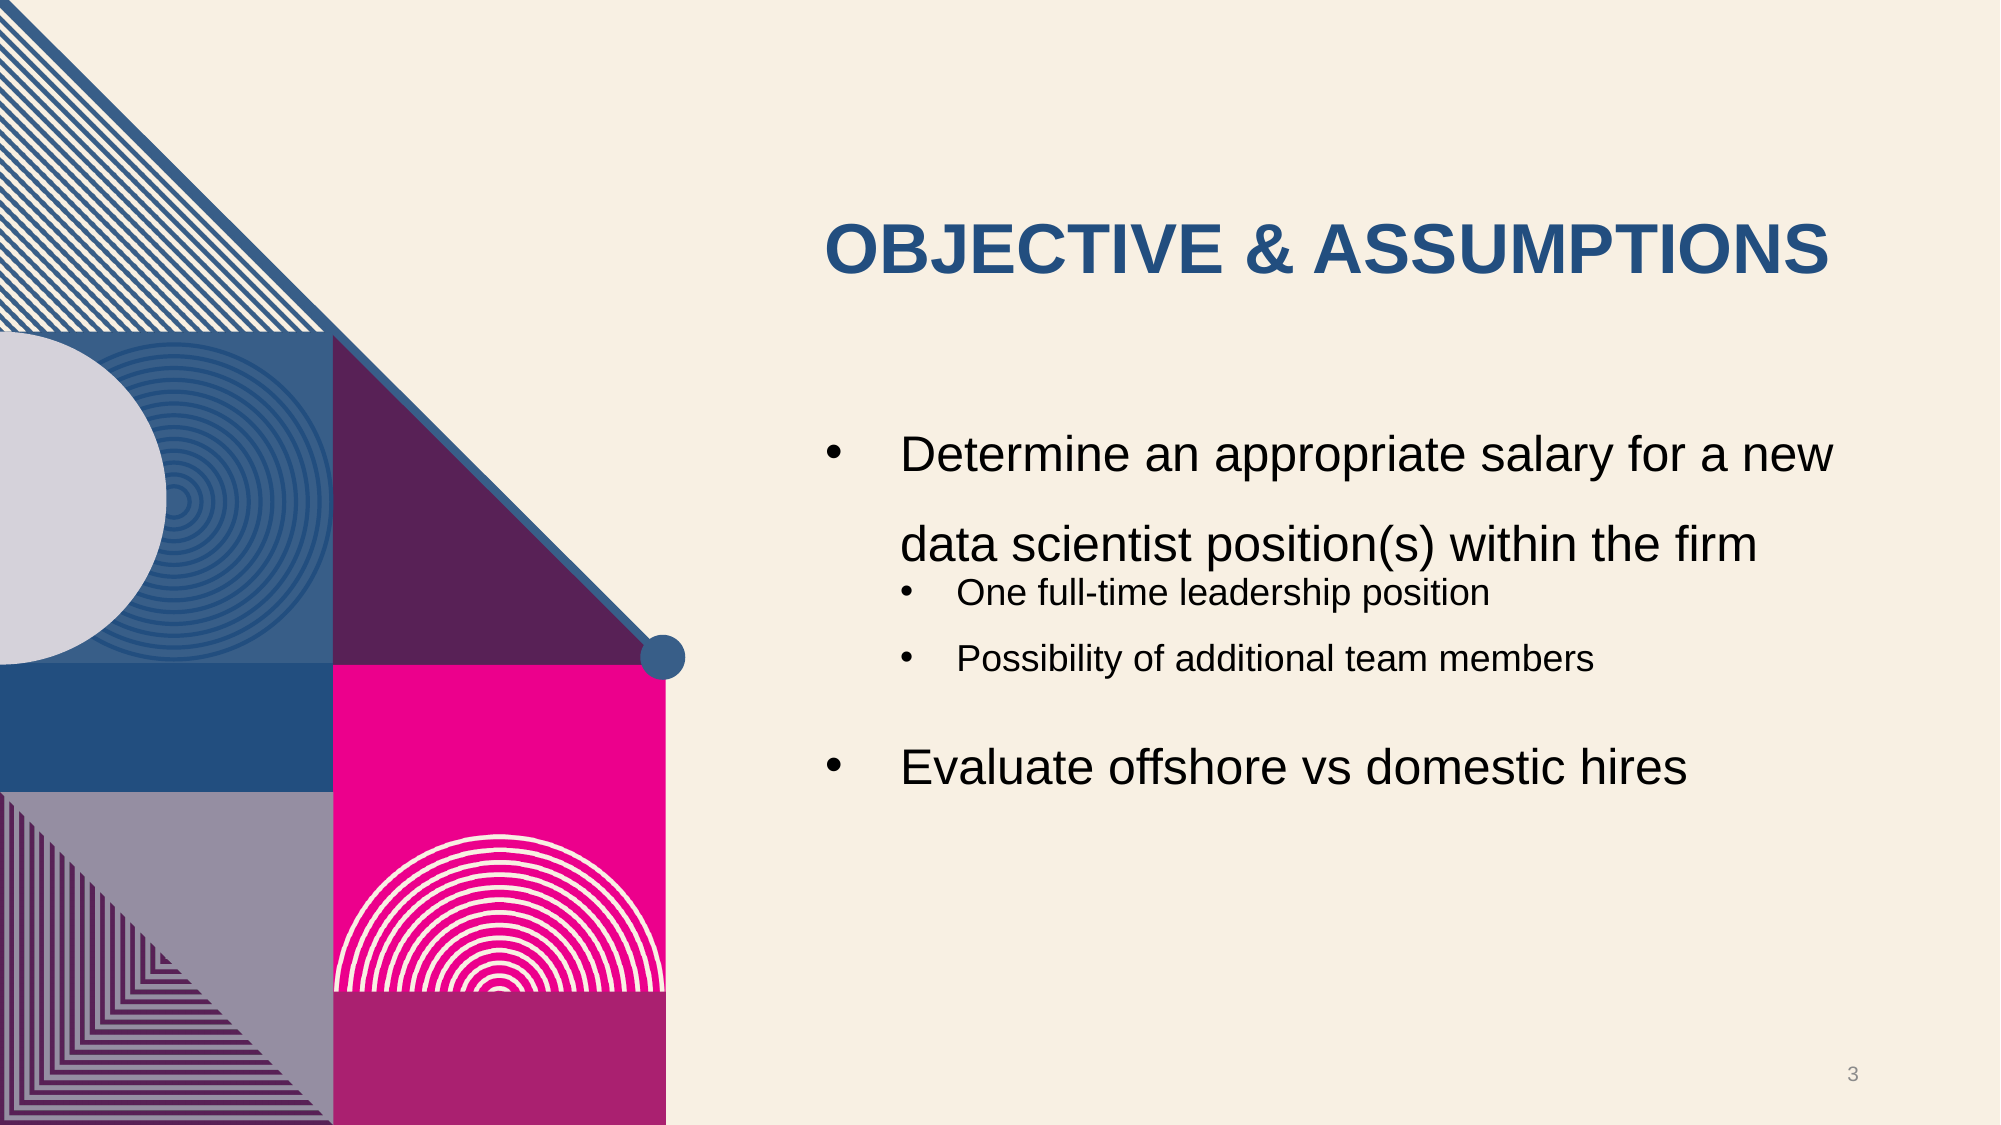

# Objective & assumptions
Determine an appropriate salary for a new data scientist position(s) within the firm
One full-time leadership position
Possibility of additional team members
Evaluate offshore vs domestic hires
3